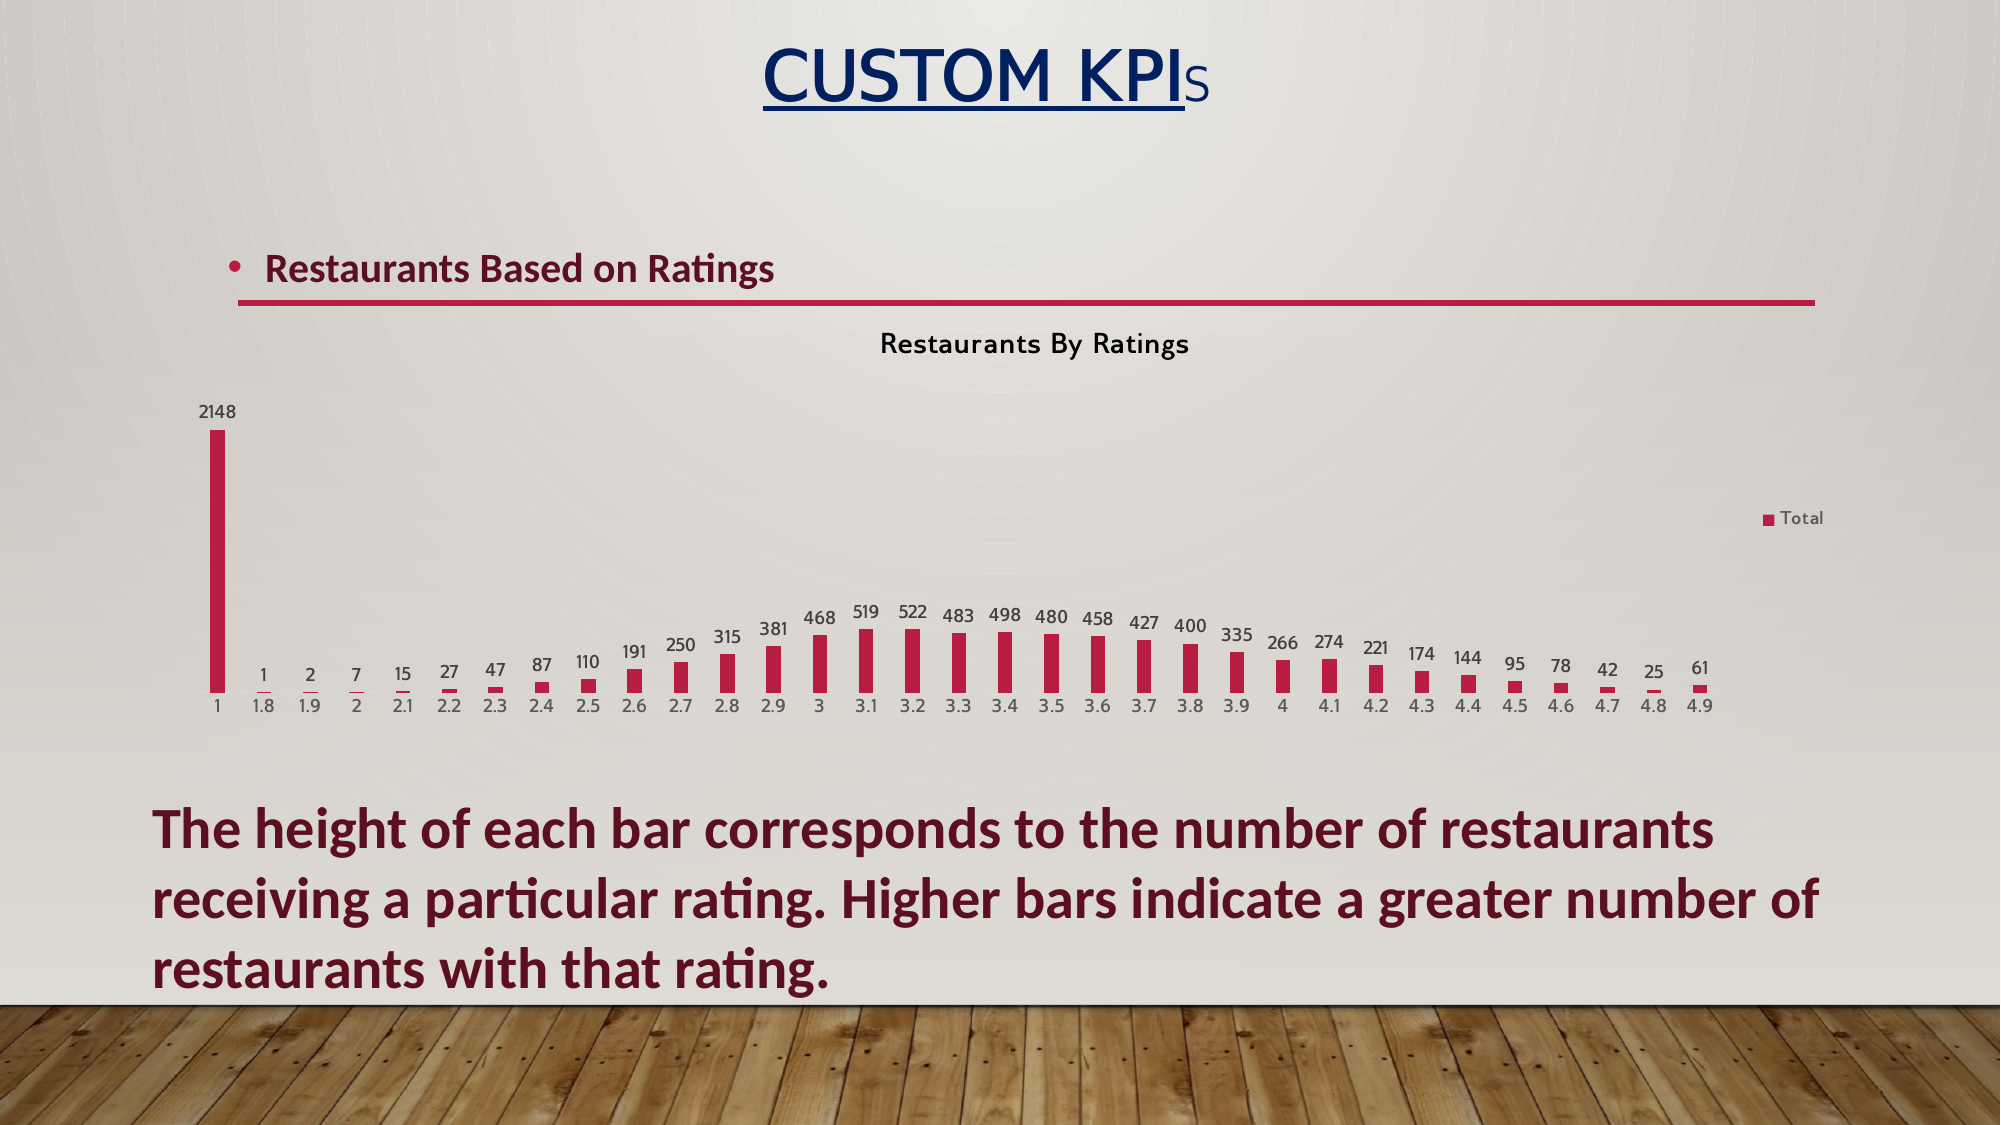

# Custom KPIs
Restaurants Based on Ratings

### Chart: Restaurants By Ratings

| Category | Total |
|---|---|
| 1 | 2148.0 |
| 1.8 | 1.0 |
| 1.9 | 2.0 |
| 2 | 7.0 |
| 2.1 | 15.0 |
| 2.2 | 27.0 |
| 2.3 | 47.0 |
| 2.4 | 87.0 |
| 2.5 | 110.0 |
| 2.6 | 191.0 |
| 2.7 | 250.0 |
| 2.8 | 315.0 |
| 2.9 | 381.0 |
| 3 | 468.0 |
| 3.1 | 519.0 |
| 3.2 | 522.0 |
| 3.3 | 483.0 |
| 3.4 | 498.0 |
| 3.5 | 480.0 |
| 3.6 | 458.0 |
| 3.7 | 427.0 |
| 3.8 | 400.0 |
| 3.9 | 335.0 |
| 4 | 266.0 |
| 4.1 | 274.0 |
| 4.2 | 221.0 |
| 4.3 | 174.0 |
| 4.4 | 144.0 |
| 4.5 | 95.0 |
| 4.6 | 78.0 |
| 4.7 | 42.0 |
| 4.8 | 25.0 |
| 4.9 | 61.0 |
The height of each bar corresponds to the number of restaurants receiving a particular rating. Higher bars indicate a greater number of restaurants with that rating.